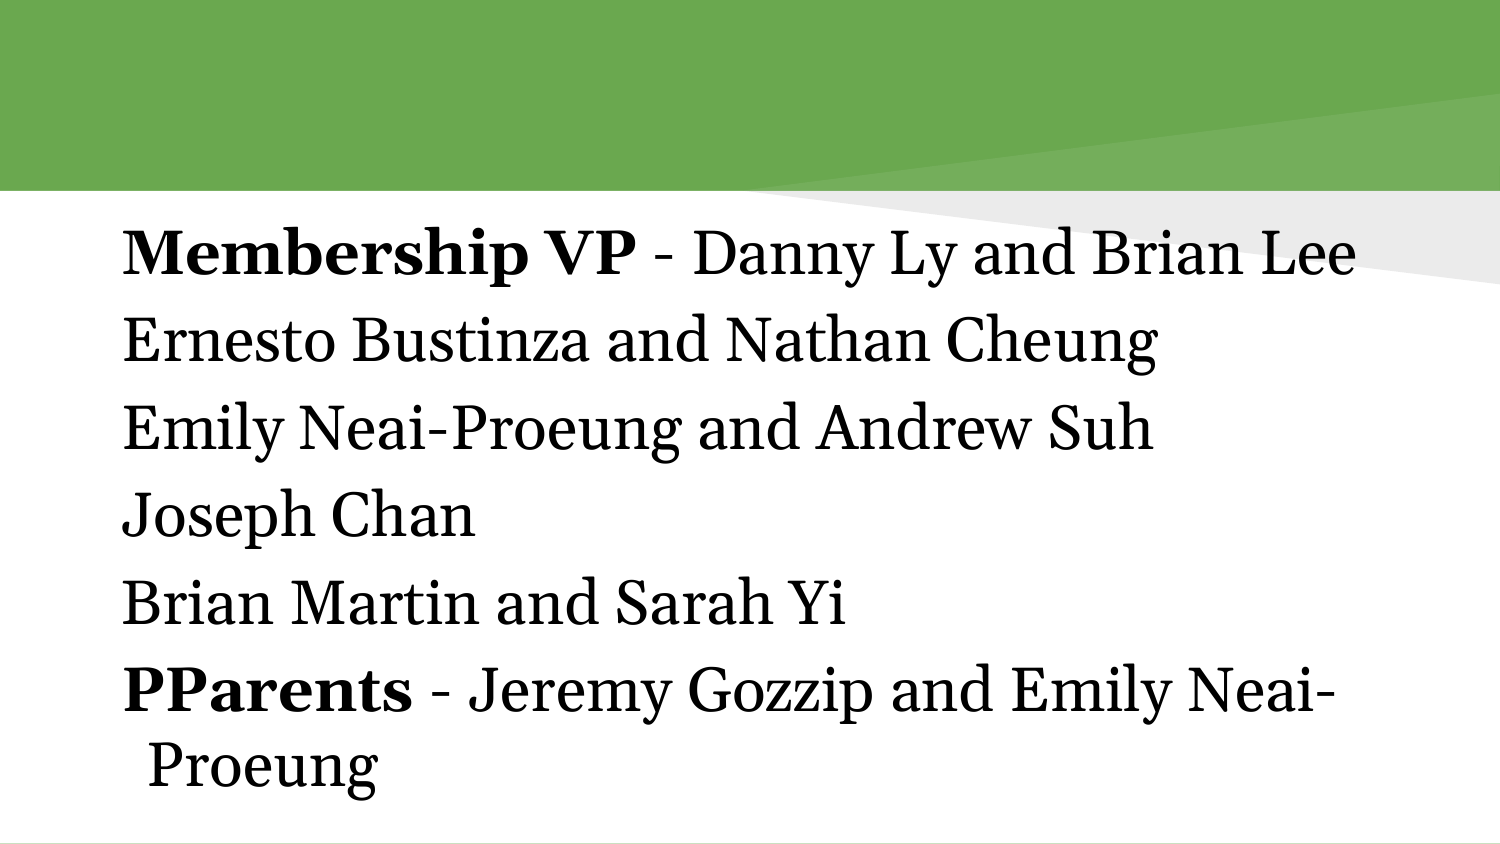

#
Membership VP - Danny Ly and Brian Lee
Ernesto Bustinza and Nathan Cheung
Emily Neai-Proeung and Andrew Suh
Joseph Chan
Brian Martin and Sarah Yi
PParents - Jeremy Gozzip and Emily Neai-Proeung